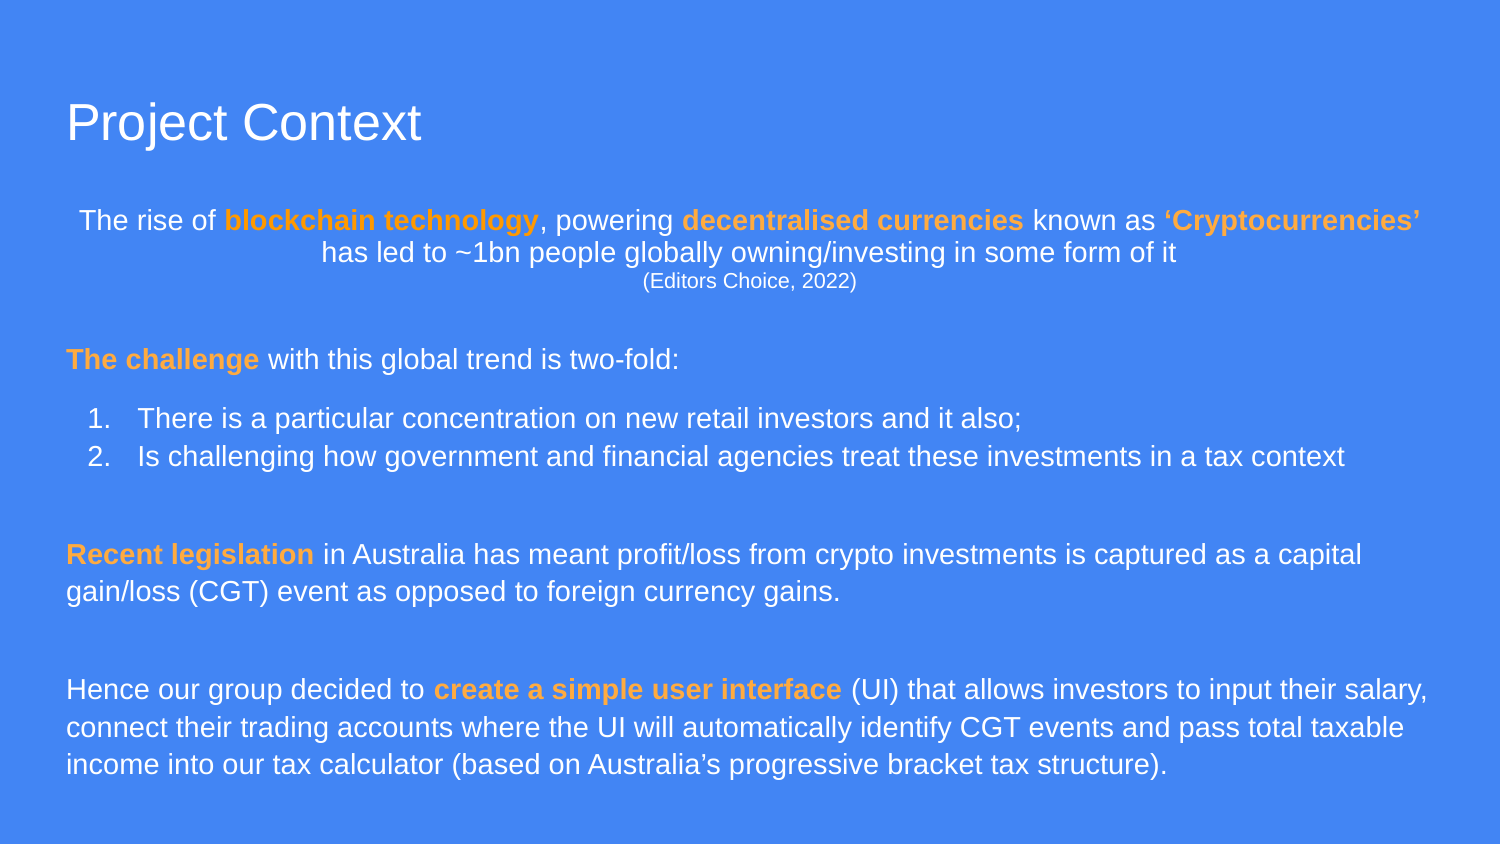

# Project Context
The rise of blockchain technology, powering decentralised currencies known as ‘Cryptocurrencies’ has led to ~1bn people globally owning/investing in some form of it
(Editors Choice, 2022)

The challenge with this global trend is two-fold:
There is a particular concentration on new retail investors and it also;
Is challenging how government and financial agencies treat these investments in a tax context

Recent legislation in Australia has meant profit/loss from crypto investments is captured as a capital gain/loss (CGT) event as opposed to foreign currency gains.

Hence our group decided to create a simple user interface (UI) that allows investors to input their salary, connect their trading accounts where the UI will automatically identify CGT events and pass total taxable income into our tax calculator (based on Australia’s progressive bracket tax structure).